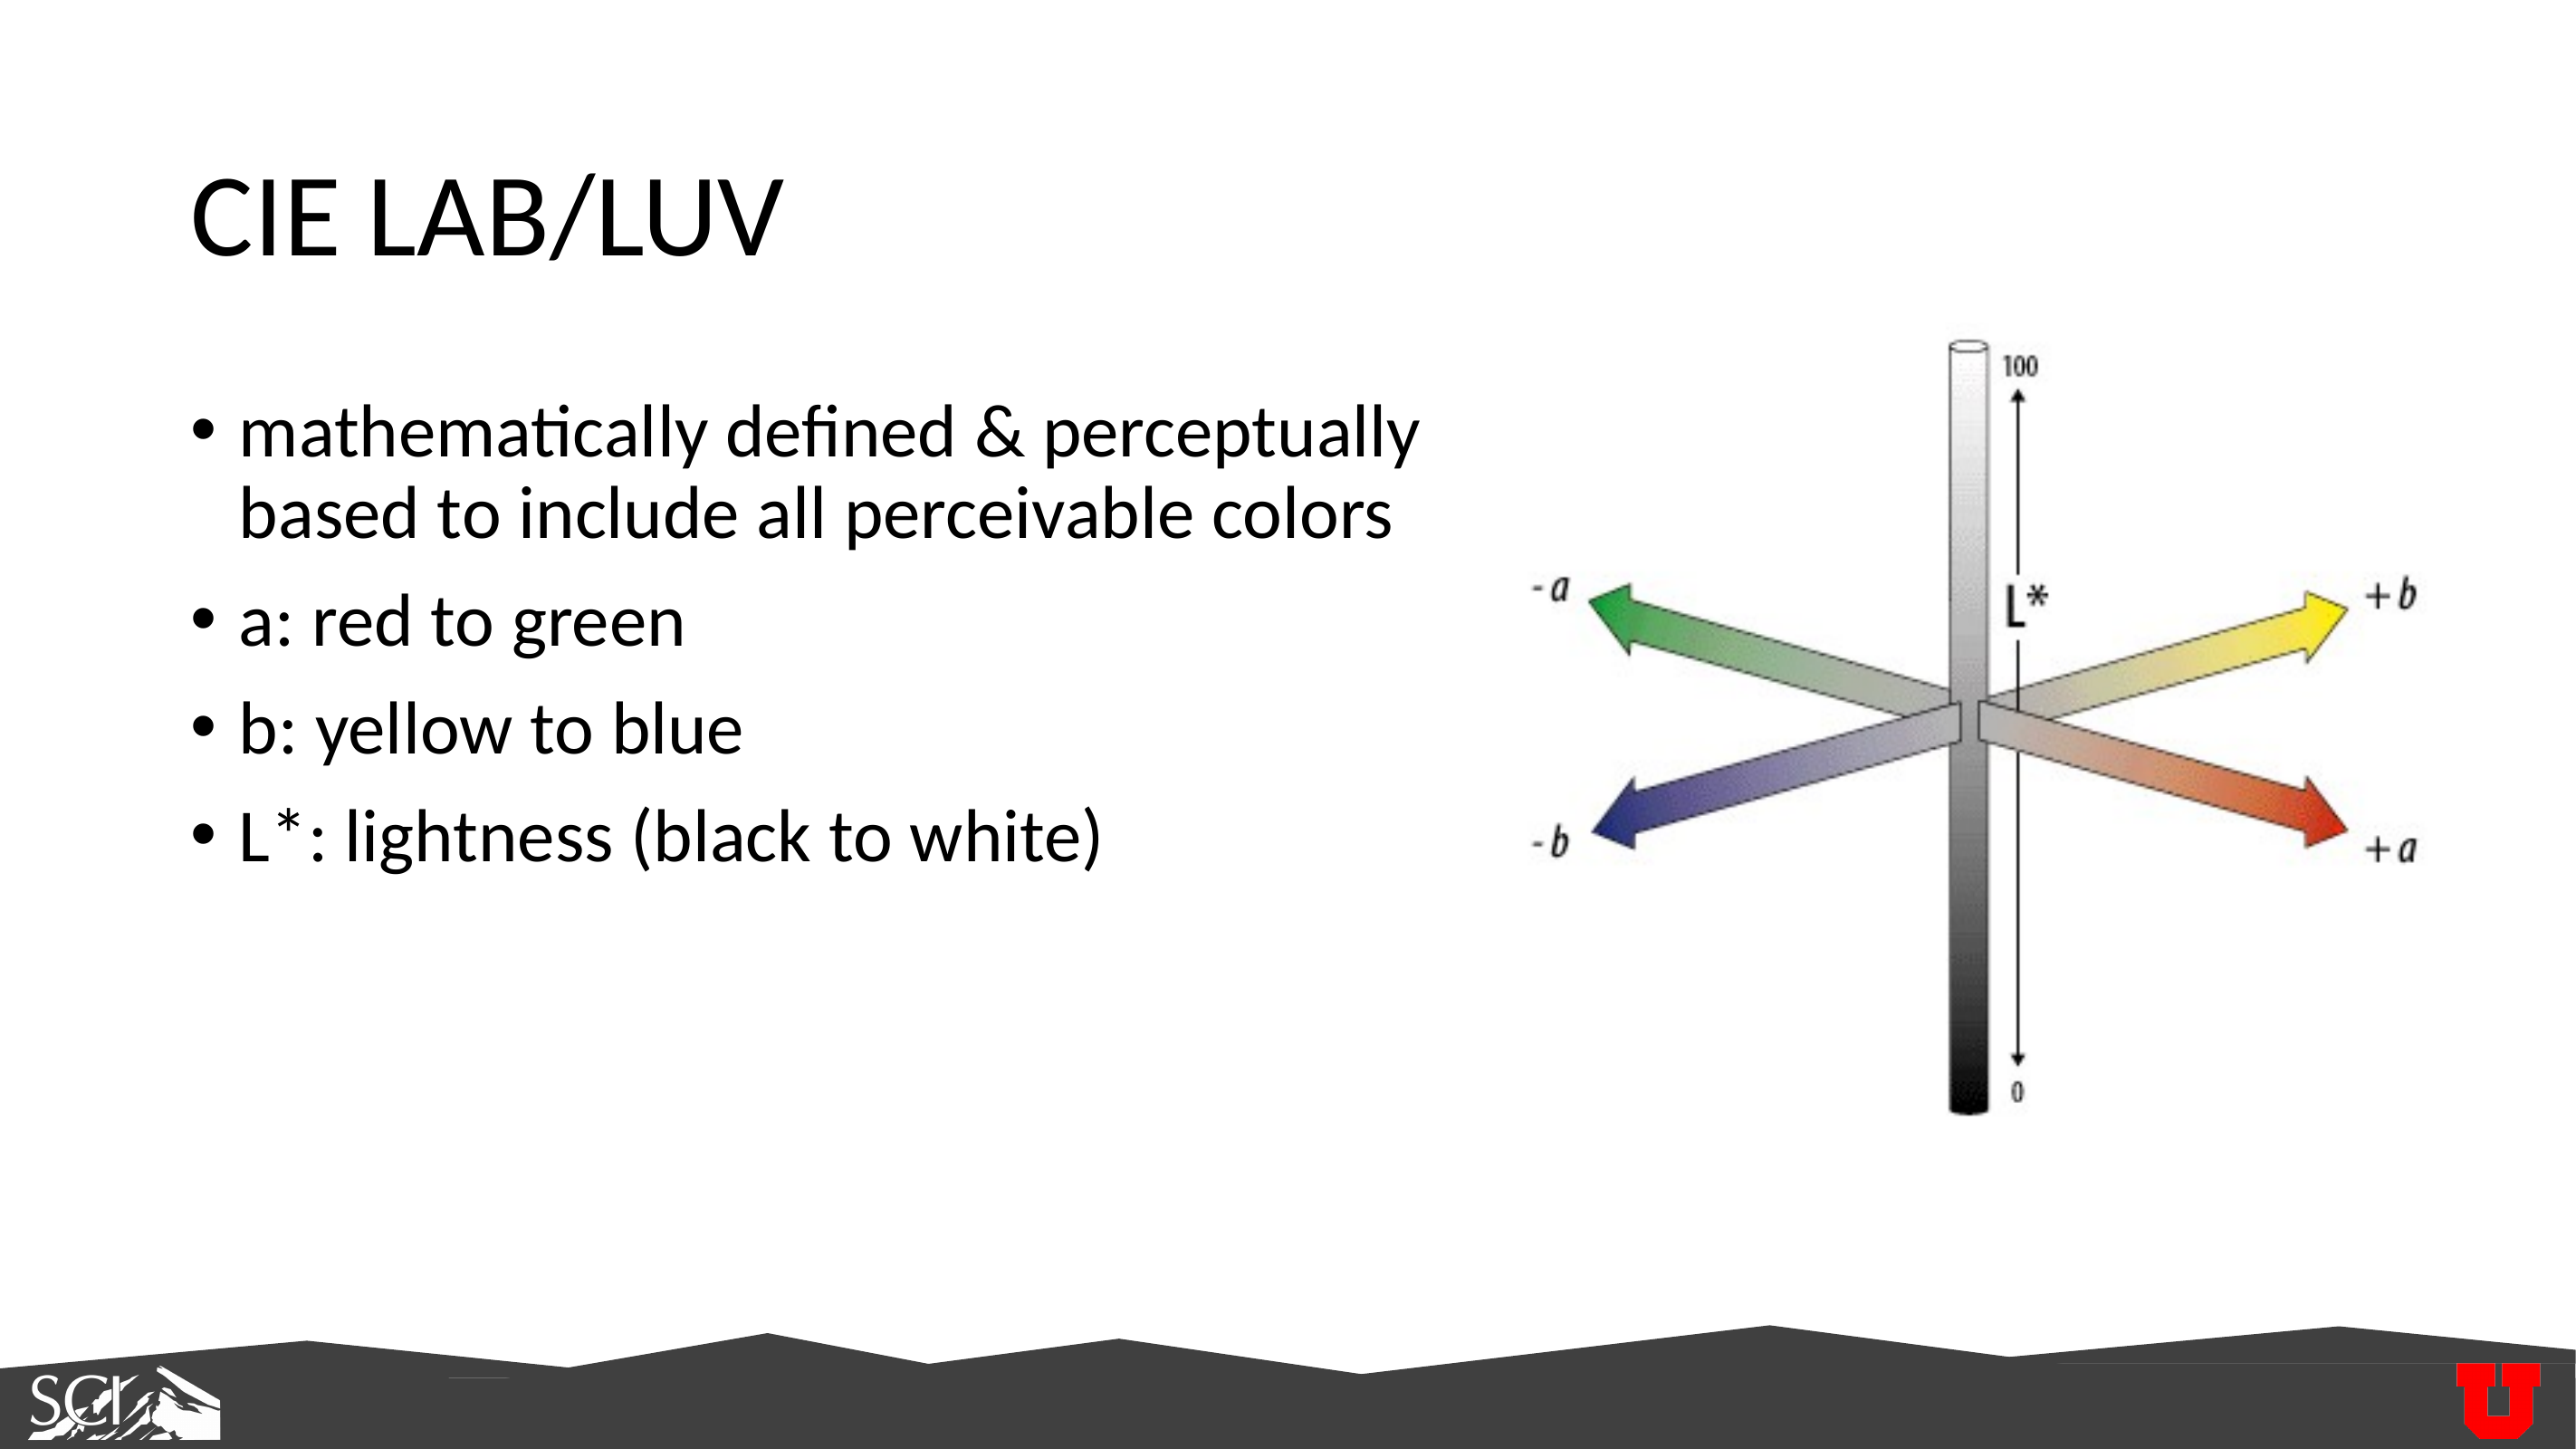

# CIE LAB/LUV

mathematically defined & perceptually
based to include all perceivable colors
a: red to green
b: yellow to blue
L*: lightness (black to white)